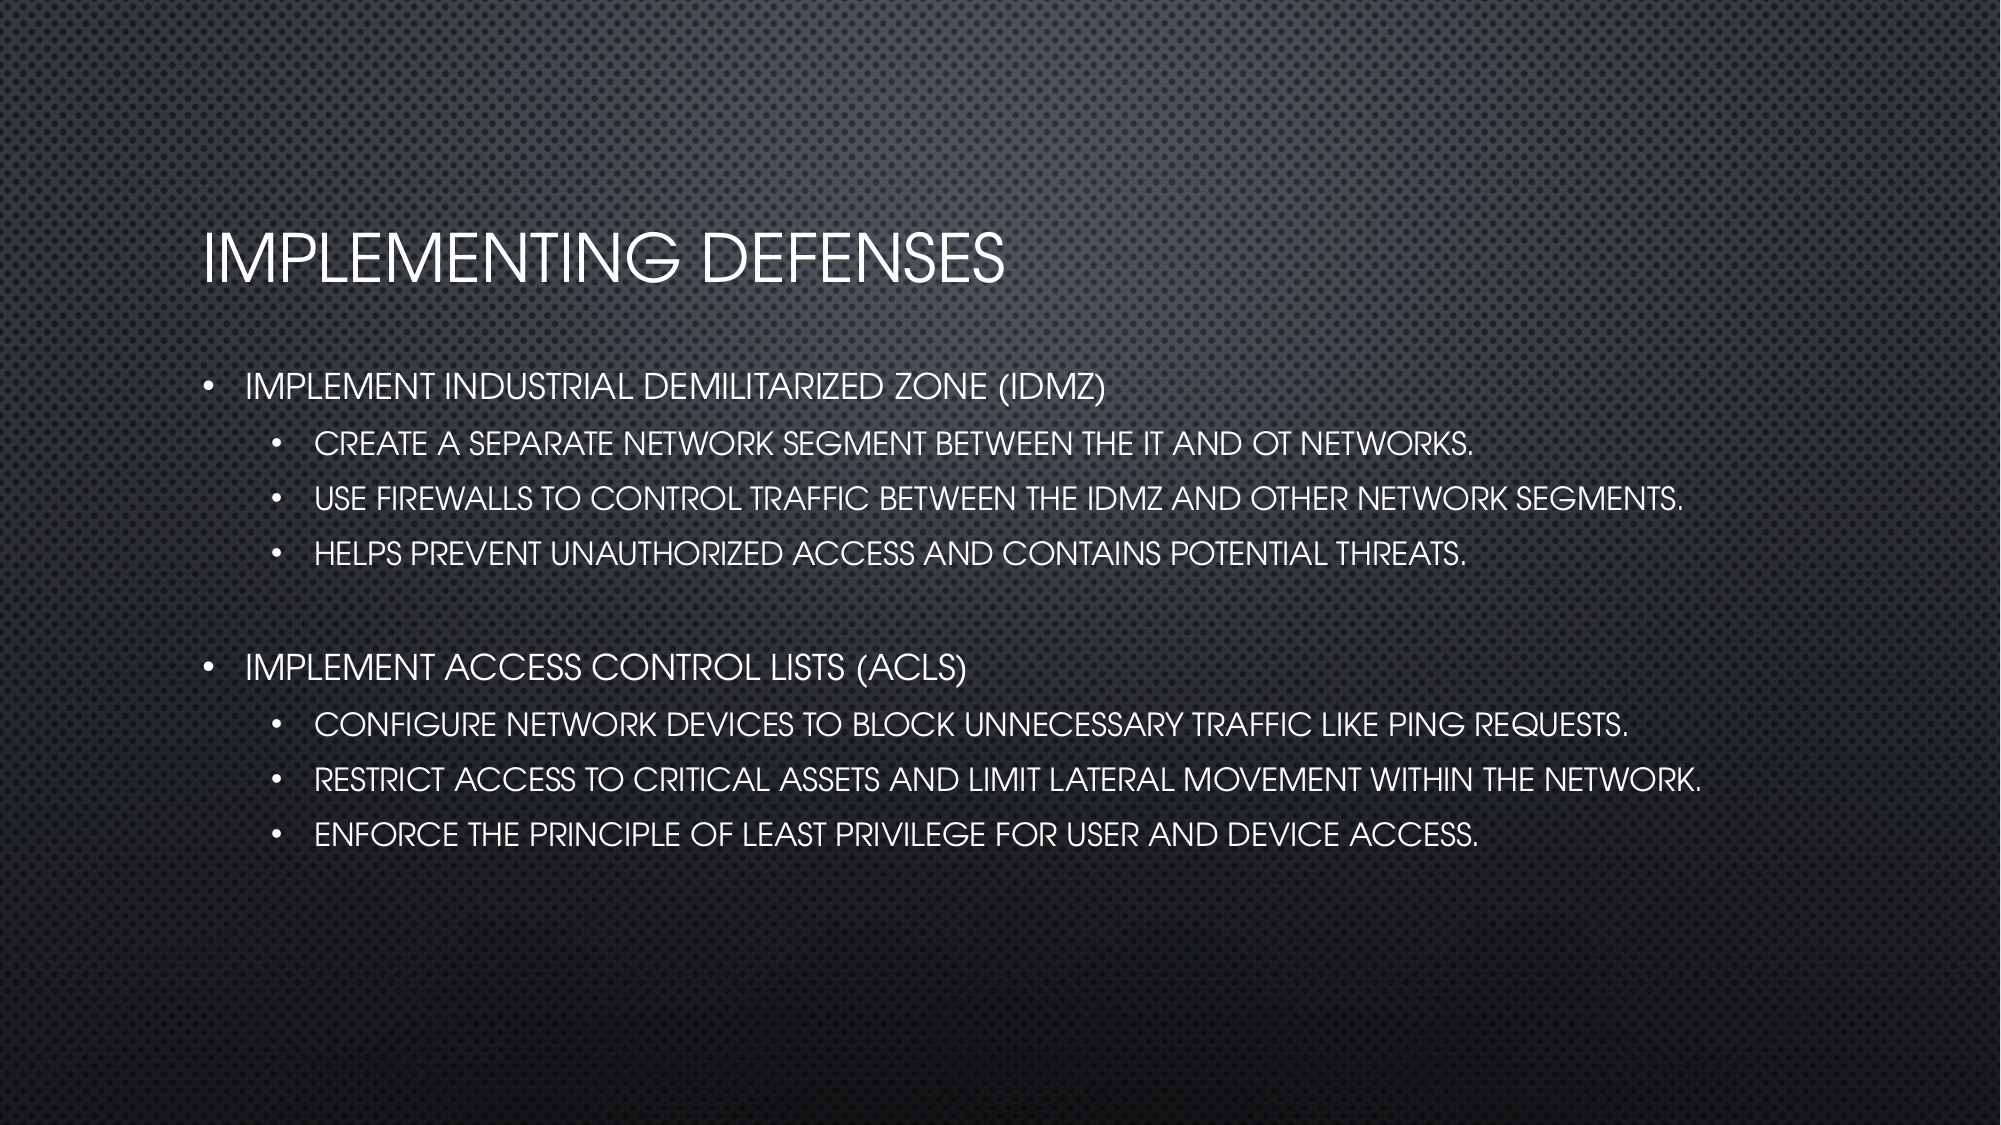

# Implementing defenses
Implement Industrial Demilitarized Zone (IDMZ)
Create a separate network segment between the IT and OT networks.
Use firewalls to control traffic between the IDMZ and other network segments.
Helps prevent unauthorized access and contains potential threats.

Implement Access Control Lists (ACLs)
Configure network devices to block unnecessary traffic like ping requests.
Restrict access to critical assets and limit lateral movement within the network.
Enforce the principle of least privilege for user and device access.